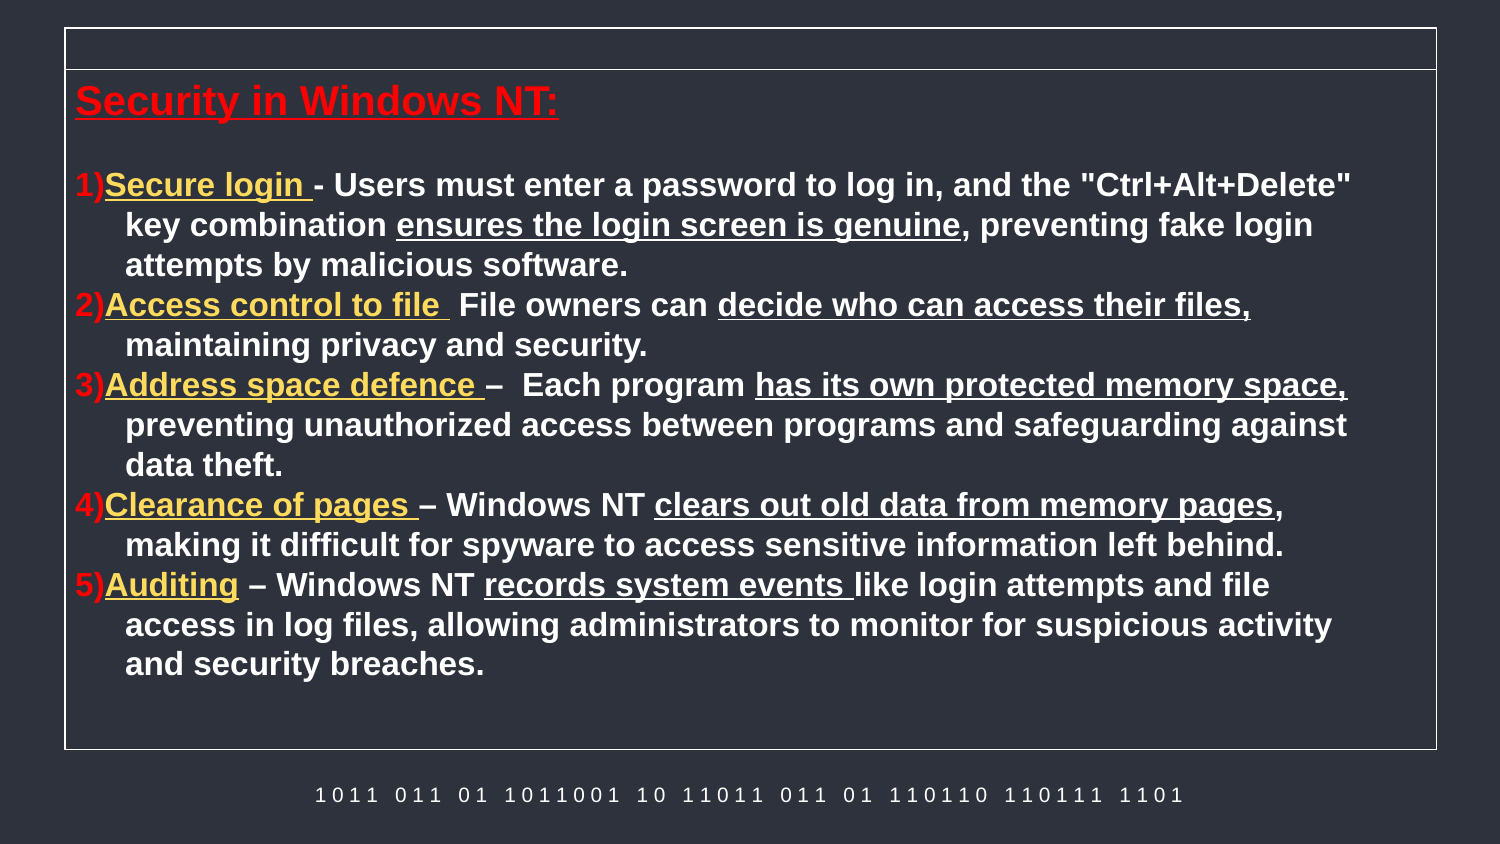

Security in Windows NT:

1)Secure login - Users must enter a password to log in, and the "Ctrl+Alt+Delete" key combination ensures the login screen is genuine, preventing fake login attempts by malicious software.
2)Access control to file  File owners can decide who can access their files, maintaining privacy and security.
3)Address space defence –  Each program has its own protected memory space, preventing unauthorized access between programs and safeguarding against data theft.
4)Clearance of pages – Windows NT clears out old data from memory pages, making it difficult for spyware to access sensitive information left behind.
5)Auditing – Windows NT records system events like login attempts and file access in log files, allowing administrators to monitor for suspicious activity and security breaches.